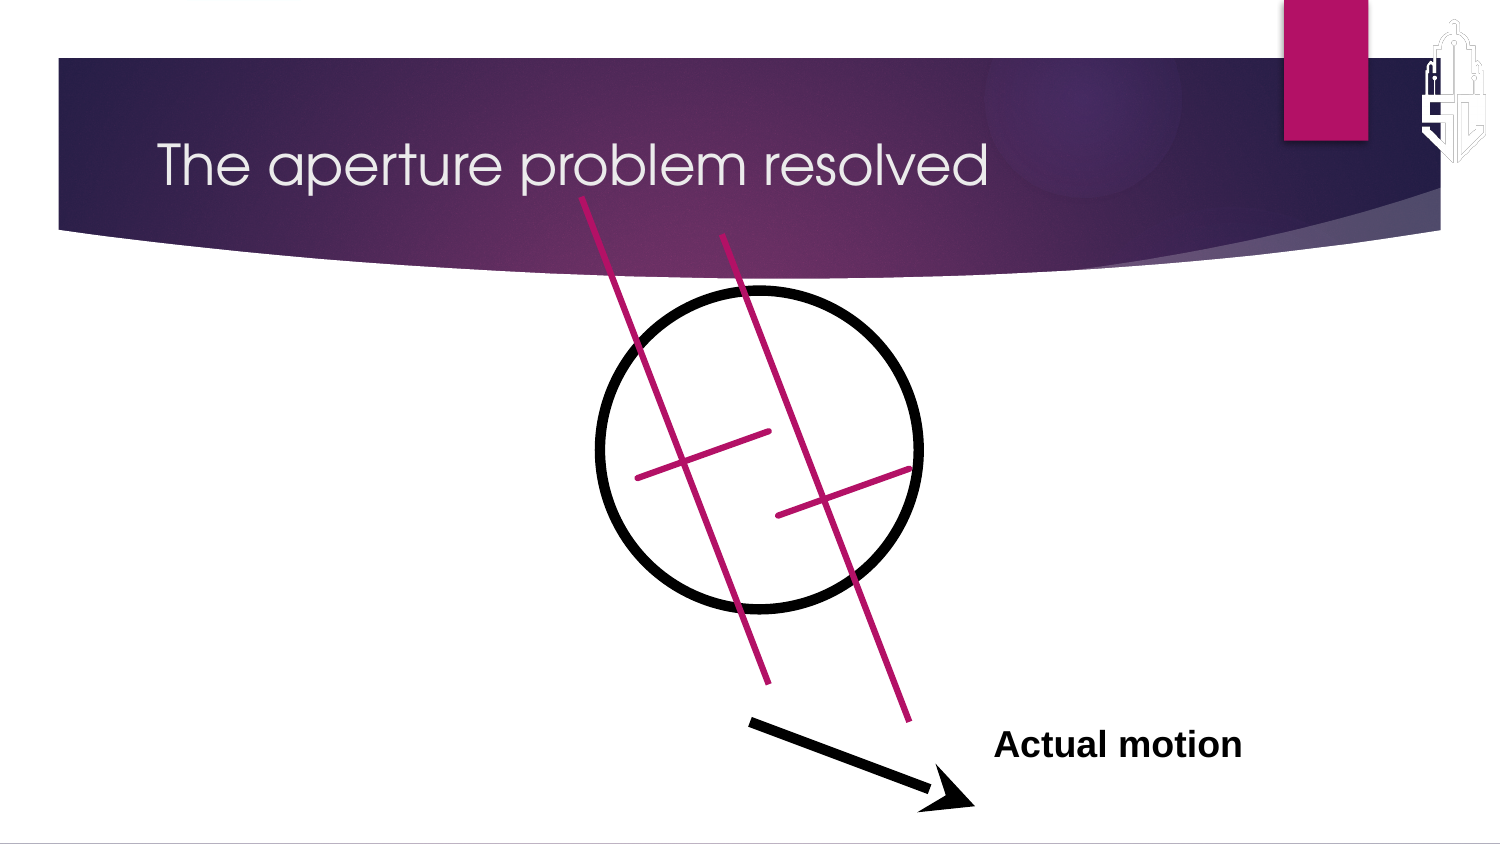

# The aperture problem resolved

Actual motion